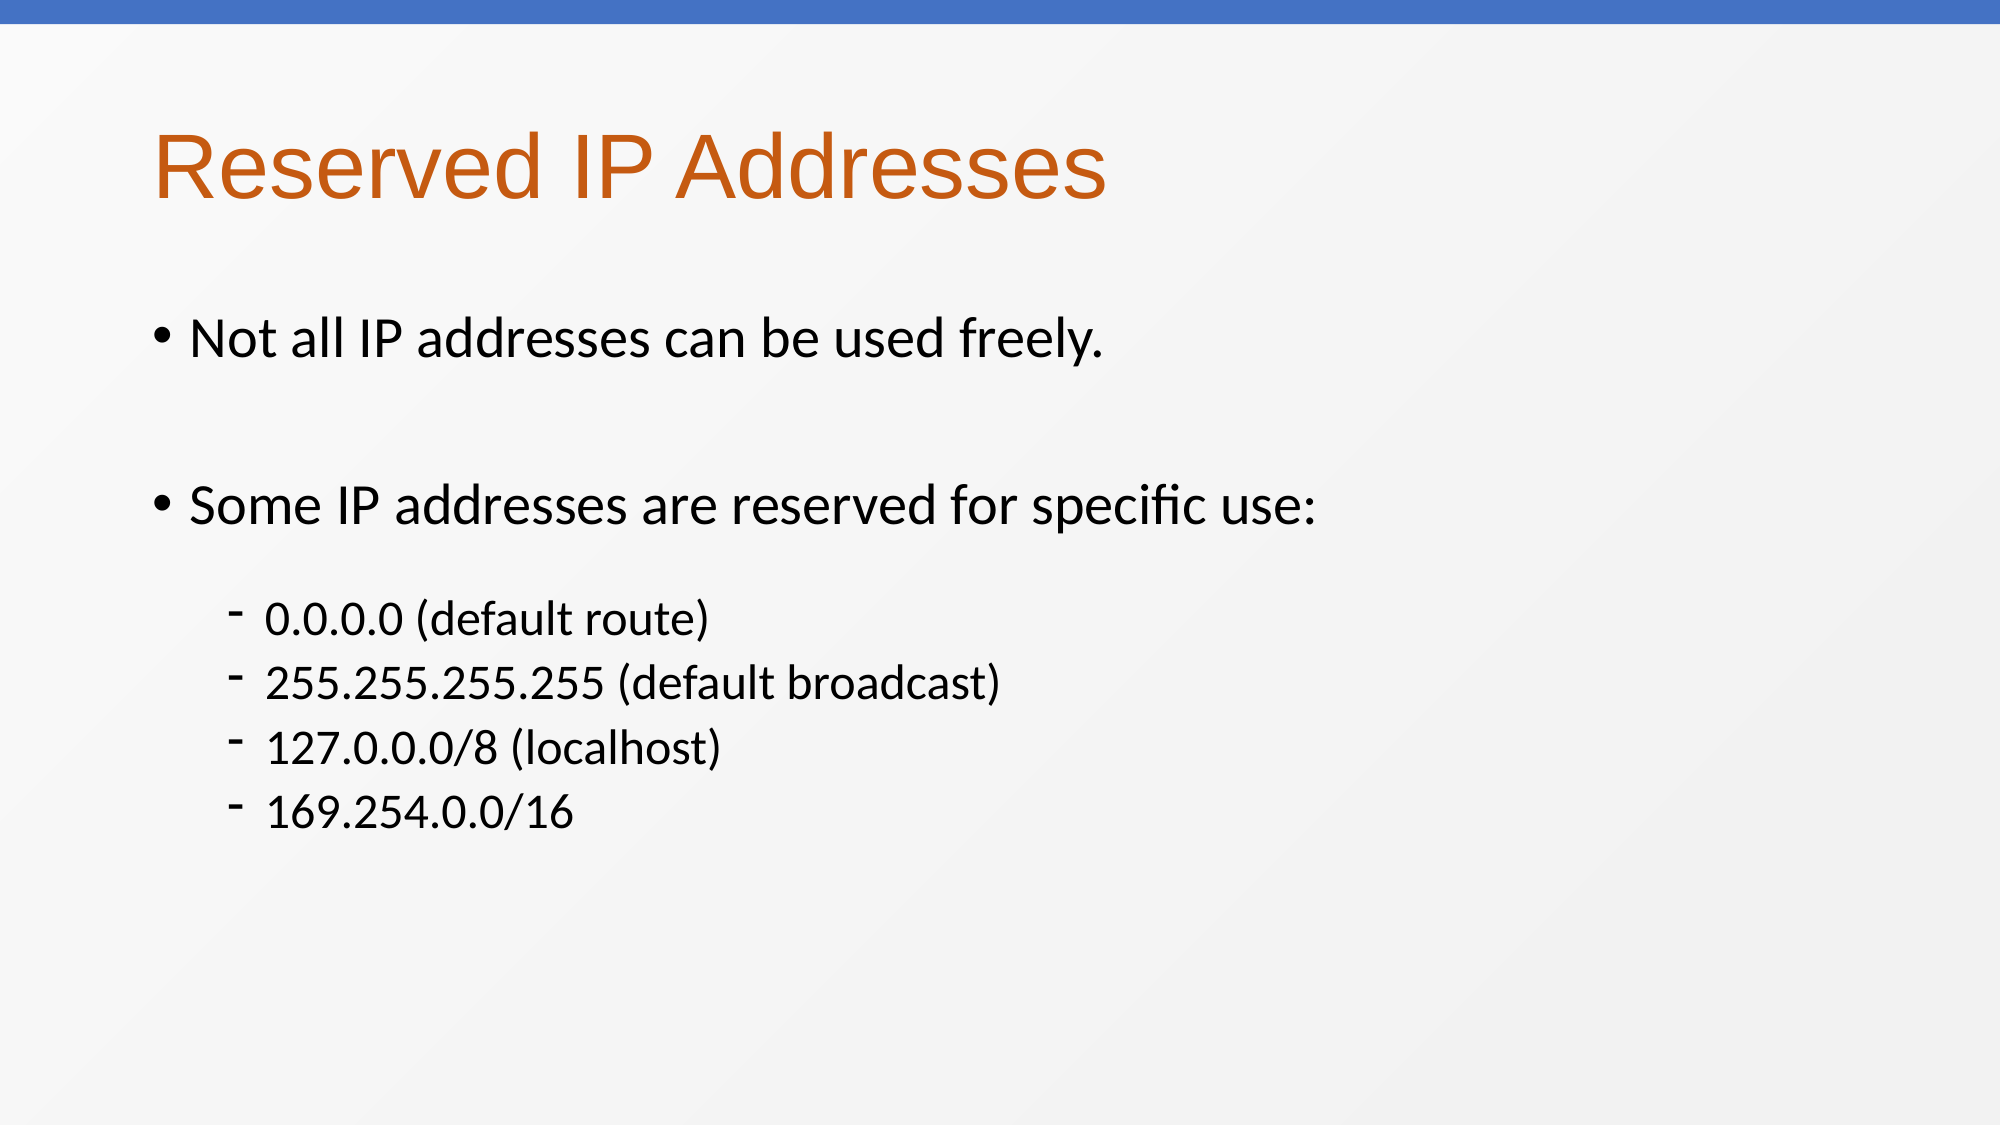

# Reserved IP Addresses
Not all IP addresses can be used freely.

Some IP addresses are reserved for specific use:

0.0.0.0 (default route)
255.255.255.255 (default broadcast)
127.0.0.0/8 (localhost)
169.254.0.0/16